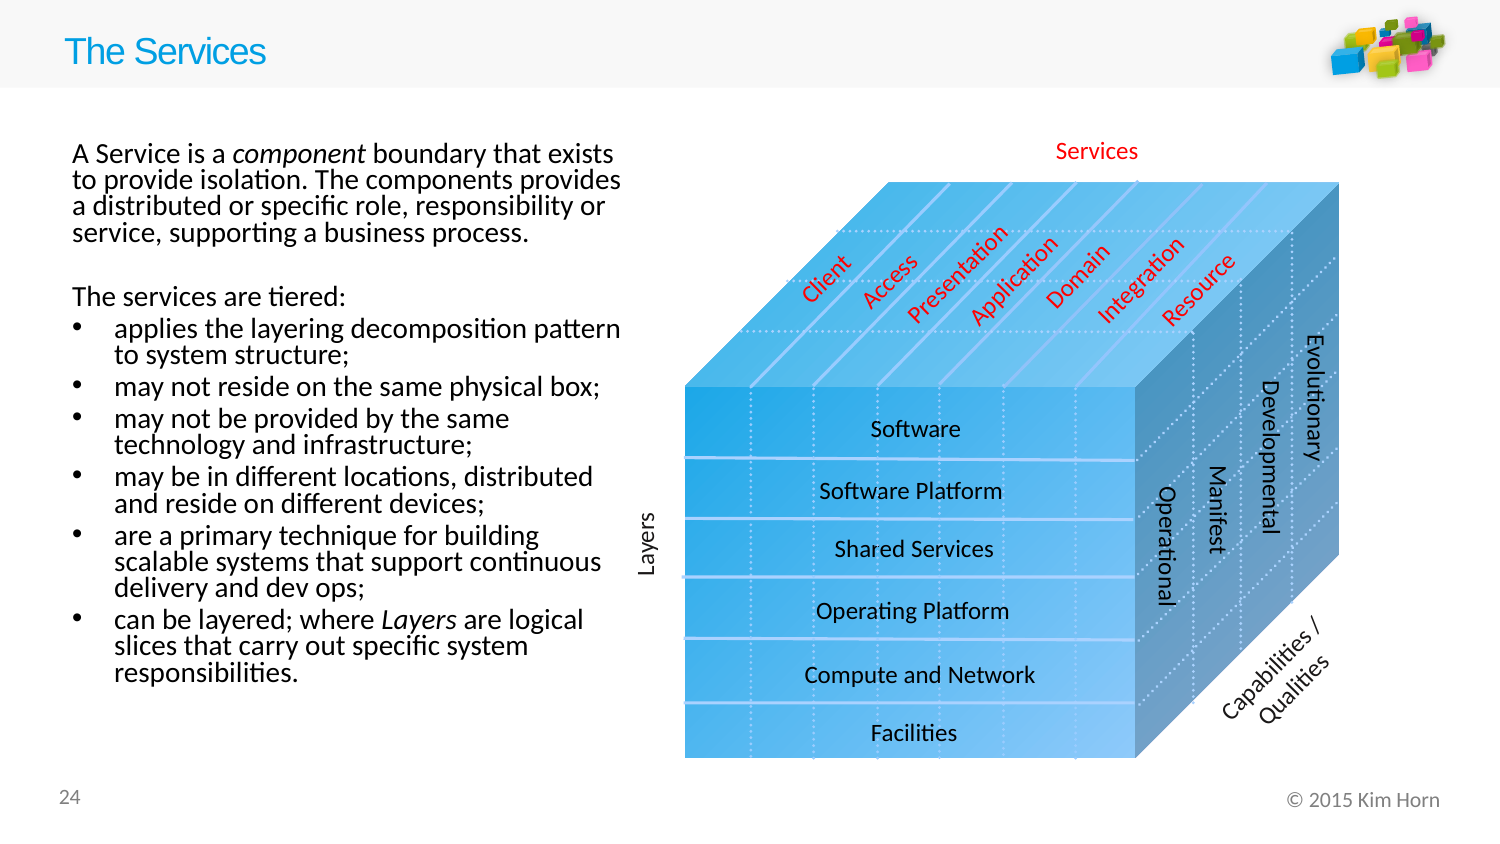

# The Services
Services
A Service is a component boundary that exists to provide isolation. The components provides a distributed or specific role, responsibility or service, supporting a business process.

The services are tiered:
applies the layering decomposition pattern to system structure;
may not reside on the same physical box;
may not be provided by the same technology and infrastructure;
may be in different locations, distributed and reside on different devices;
are a primary technique for building scalable systems that support continuous delivery and dev ops;
can be layered; where Layers are logical slices that carry out specific system responsibilities.

Presentation
Domain
Client
Integration

Application
Access
Resource

Evolutionary

Software
Developmental

Software Platform
Manifest

Operational
Shared Services

Operating Platform

Compute and Network

Facilities

Layers
Capabilities / Qualities